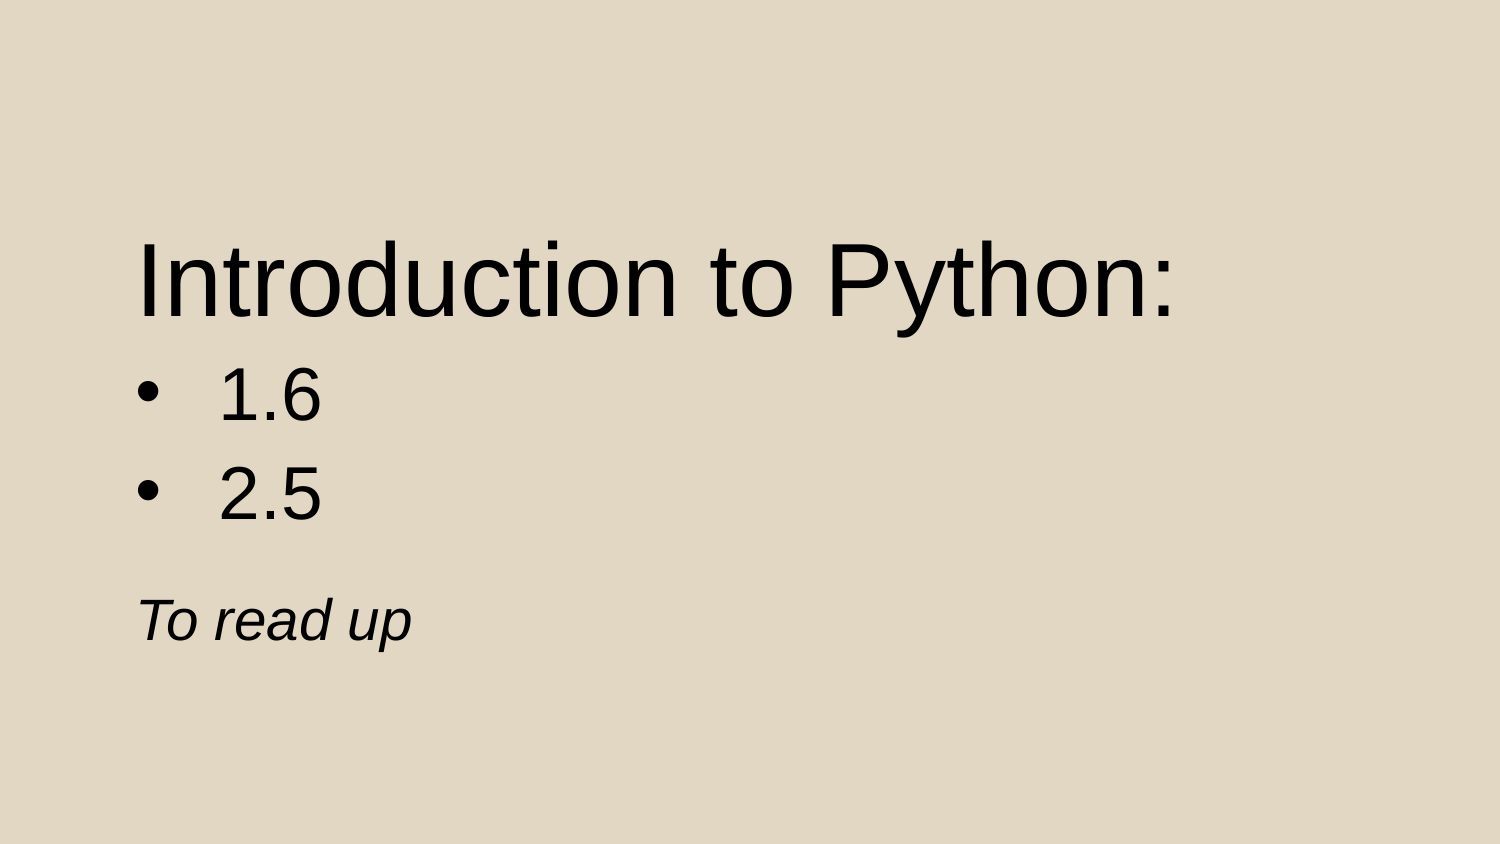

Introduction to Python:
1.6
2.5
To read up